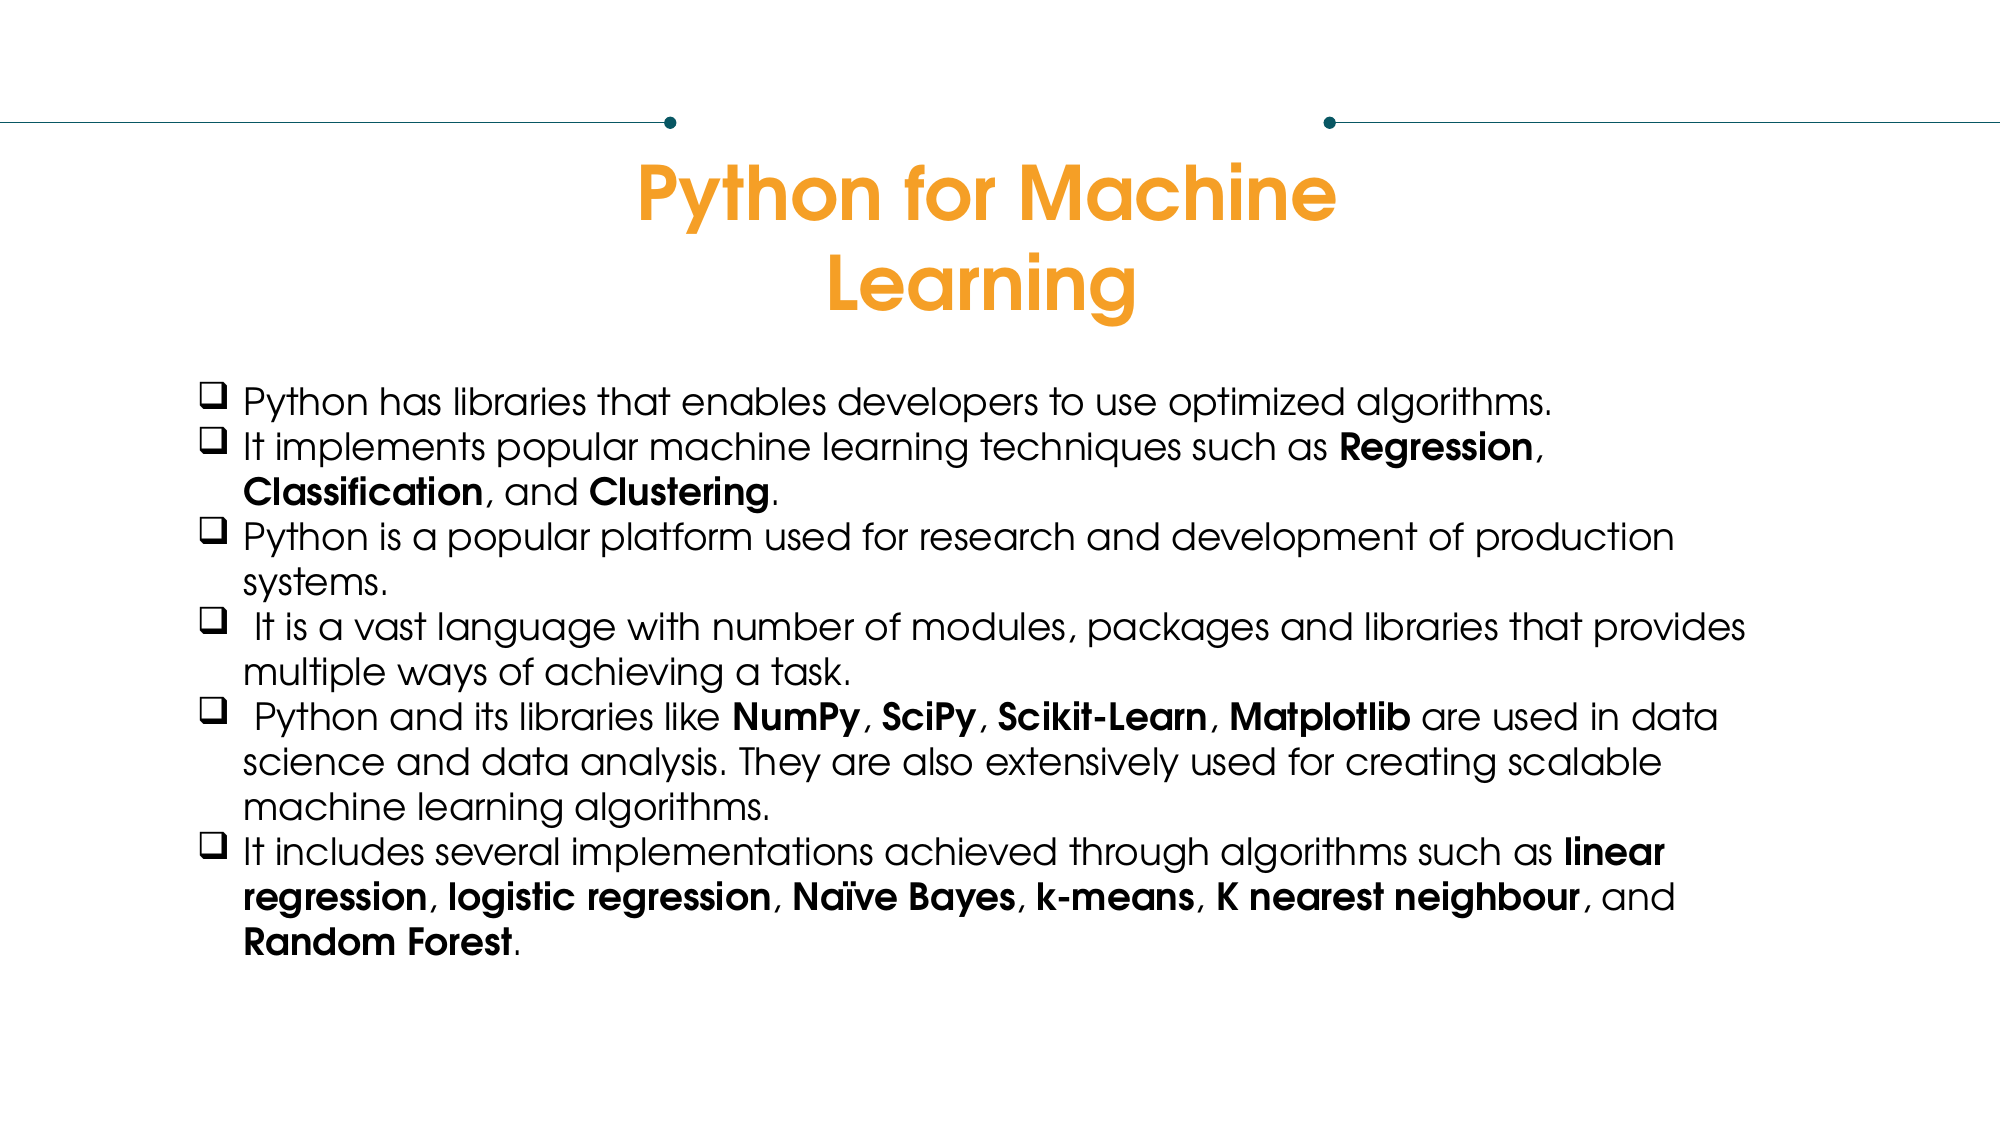

Python for Machine
         Learning
Python has libraries that enables developers to use optimized algorithms.
It implements popular machine learning techniques such as Regression, Classification, and Clustering.
Python is a popular platform used for research and development of production systems.
 It is a vast language with number of modules, packages and libraries that provides multiple ways of achieving a task.
 Python and its libraries like NumPy, SciPy, Scikit-Learn, Matplotlib are used in data science and data analysis. They are also extensively used for creating scalable machine learning algorithms.
It includes several implementations achieved through algorithms such as linear regression, logistic regression, Naïve Bayes, k-means, K nearest neighbour, and Random Forest.